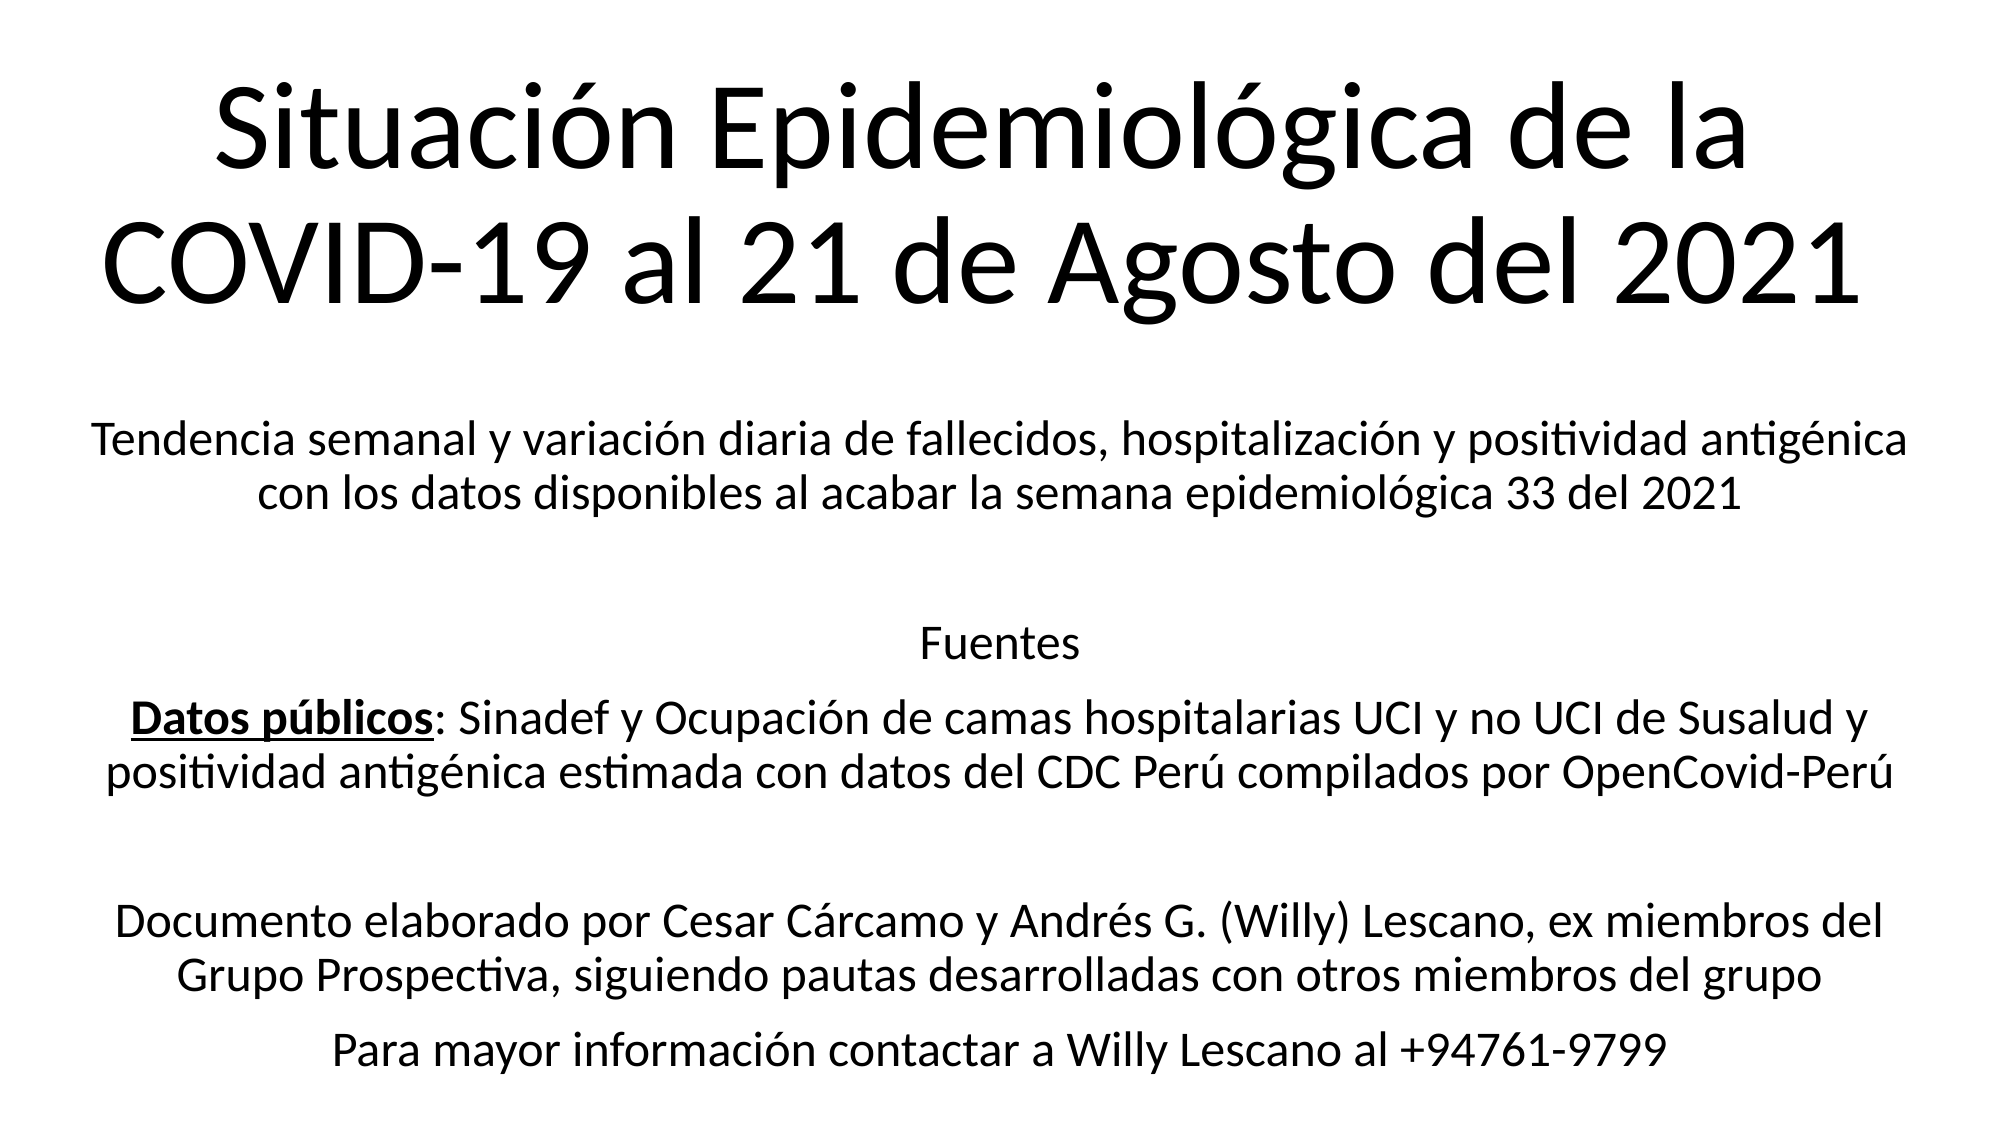

# Situación Epidemiológica de la COVID-19 al 21 de Agosto del 2021
Tendencia semanal y variación diaria de fallecidos, hospitalización y positividad antigénica con los datos disponibles al acabar la semana epidemiológica 33 del 2021

Fuentes
Datos públicos: Sinadef y Ocupación de camas hospitalarias UCI y no UCI de Susalud y positividad antigénica estimada con datos del CDC Perú compilados por OpenCovid-Perú

Documento elaborado por Cesar Cárcamo y Andrés G. (Willy) Lescano, ex miembros del Grupo Prospectiva, siguiendo pautas desarrolladas con otros miembros del grupo
Para mayor información contactar a Willy Lescano al +94761-9799